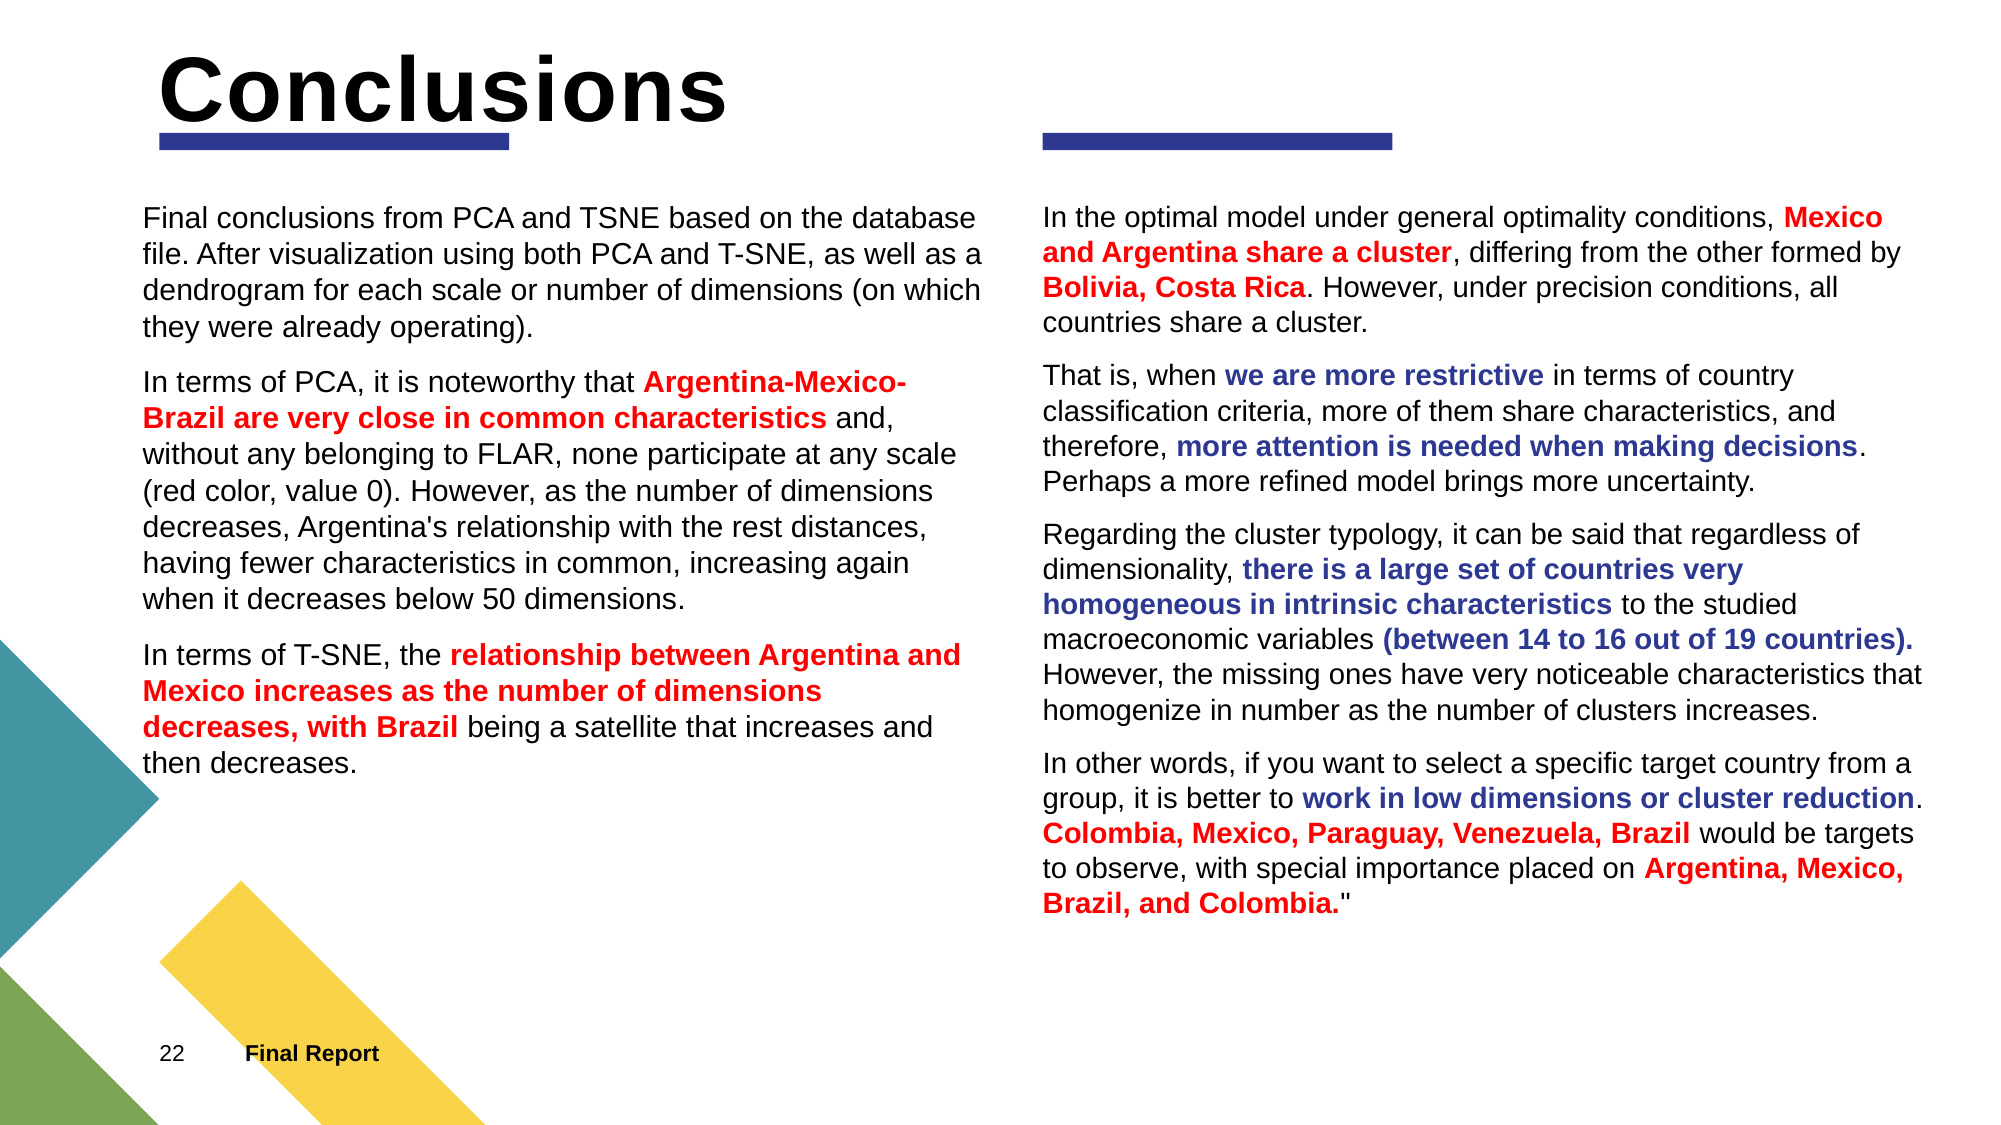

# Conclusions

Final conclusions from PCA and TSNE based on the database file. After visualization using both PCA and T-SNE, as well as a dendrogram for each scale or number of dimensions (on which they were already operating).
In terms of PCA, it is noteworthy that Argentina-Mexico-Brazil are very close in common characteristics and, without any belonging to FLAR, none participate at any scale (red color, value 0). However, as the number of dimensions decreases, Argentina's relationship with the rest distances, having fewer characteristics in common, increasing again when it decreases below 50 dimensions.
In terms of T-SNE, the relationship between Argentina and Mexico increases as the number of dimensions decreases, with Brazil being a satellite that increases and then decreases.

In the optimal model under general optimality conditions, Mexico and Argentina share a cluster, differing from the other formed by Bolivia, Costa Rica. However, under precision conditions, all countries share a cluster.
That is, when we are more restrictive in terms of country classification criteria, more of them share characteristics, and therefore, more attention is needed when making decisions. Perhaps a more refined model brings more uncertainty.
Regarding the cluster typology, it can be said that regardless of dimensionality, there is a large set of countries very homogeneous in intrinsic characteristics to the studied macroeconomic variables (between 14 to 16 out of 19 countries). However, the missing ones have very noticeable characteristics that homogenize in number as the number of clusters increases.
In other words, if you want to select a specific target country from a group, it is better to work in low dimensions or cluster reduction. Colombia, Mexico, Paraguay, Venezuela, Brazil would be targets to observe, with special importance placed on Argentina, Mexico, Brazil, and Colombia."

22
Final Report